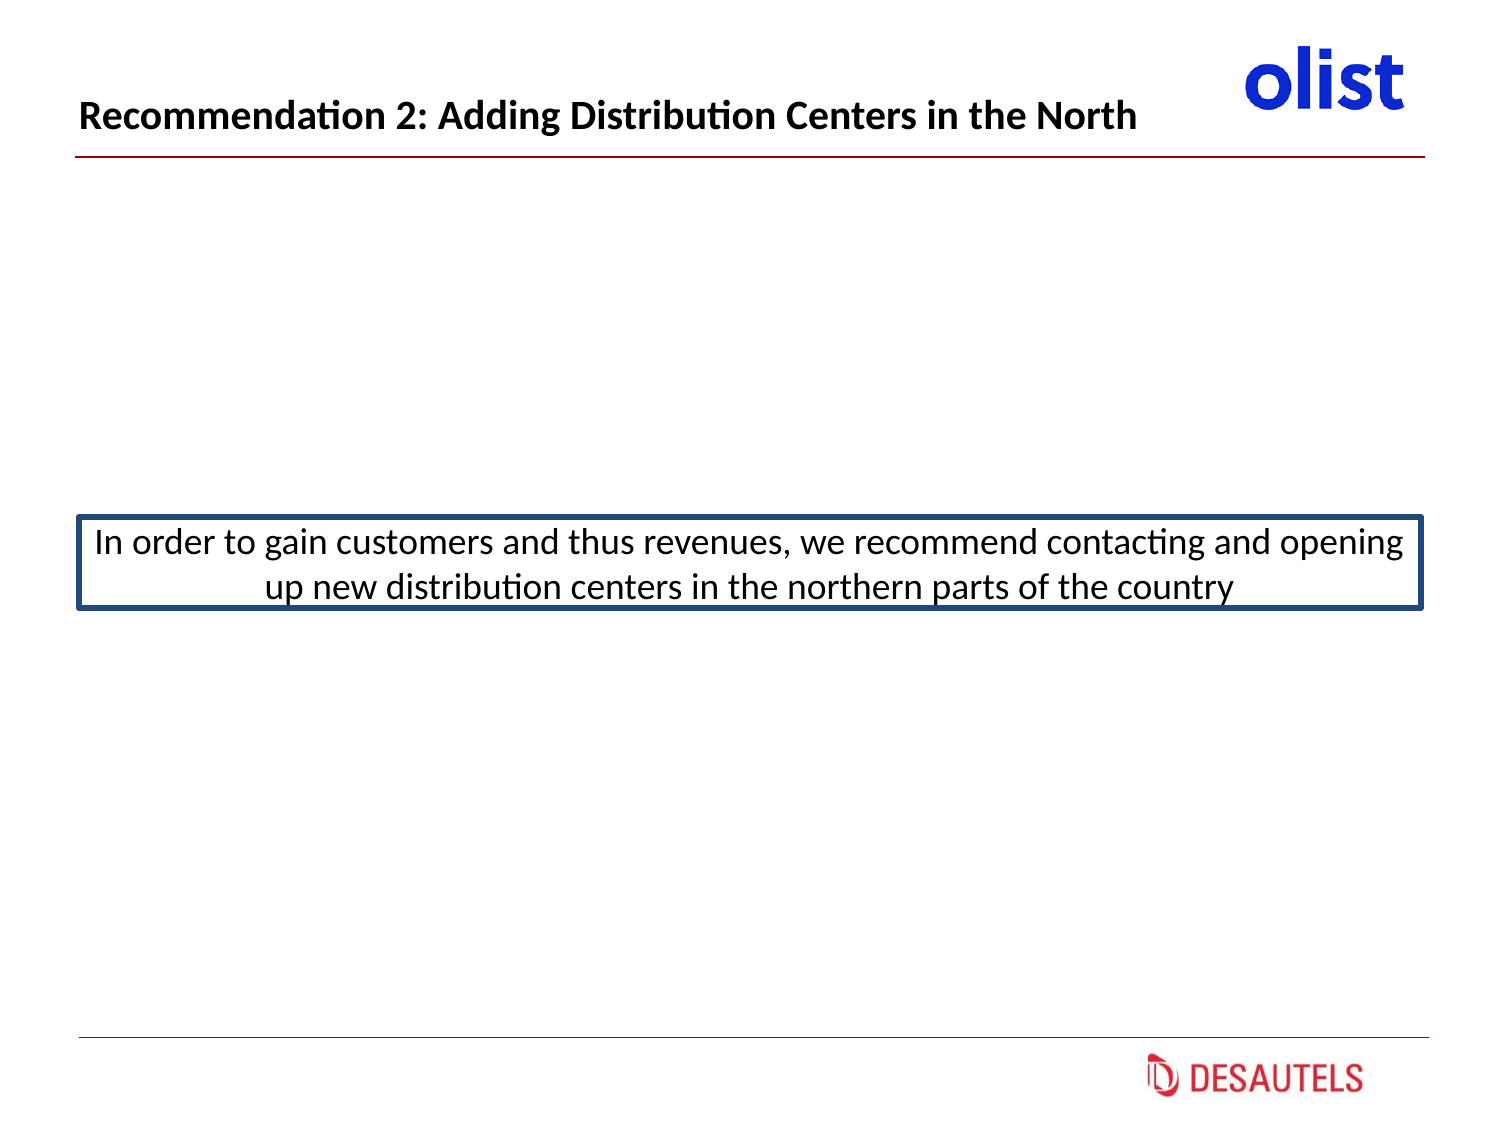

# Recommendation 2: Adding Distribution Centers in the North
In order to gain customers and thus revenues, we recommend contacting and opening up new distribution centers in the northern parts of the country